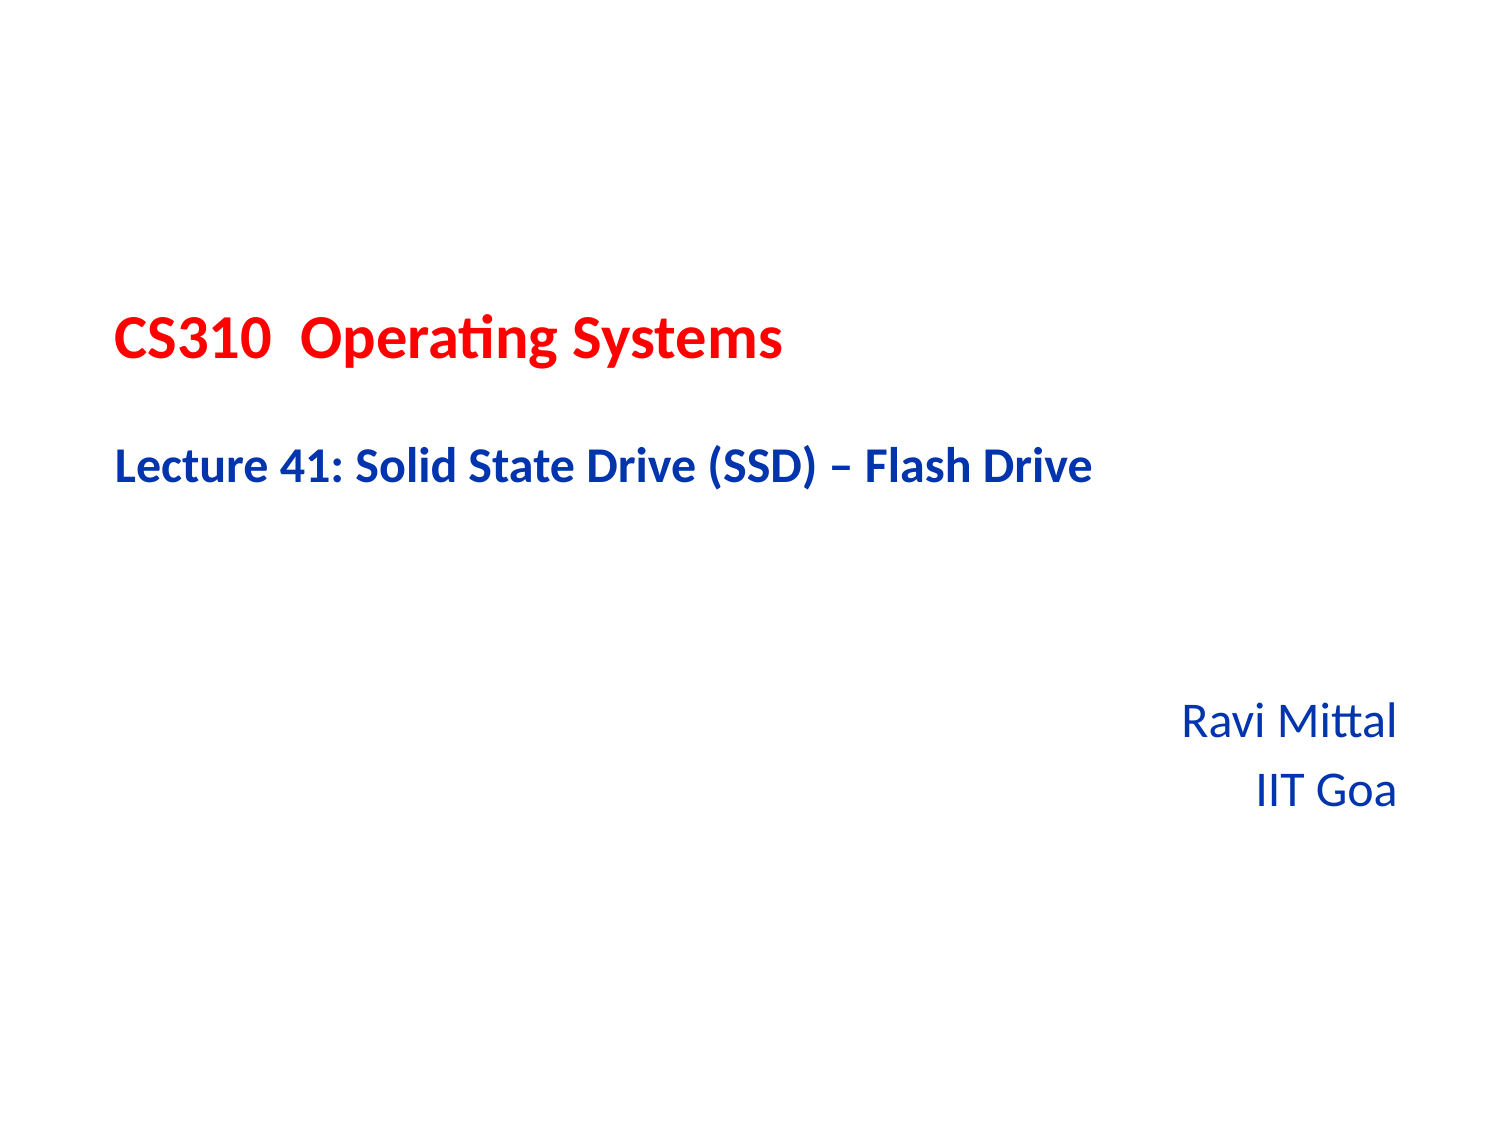

# CS310  Operating Systems Lecture 41: Solid State Drive (SSD) – Flash Drive
Ravi Mittal
IIT Goa